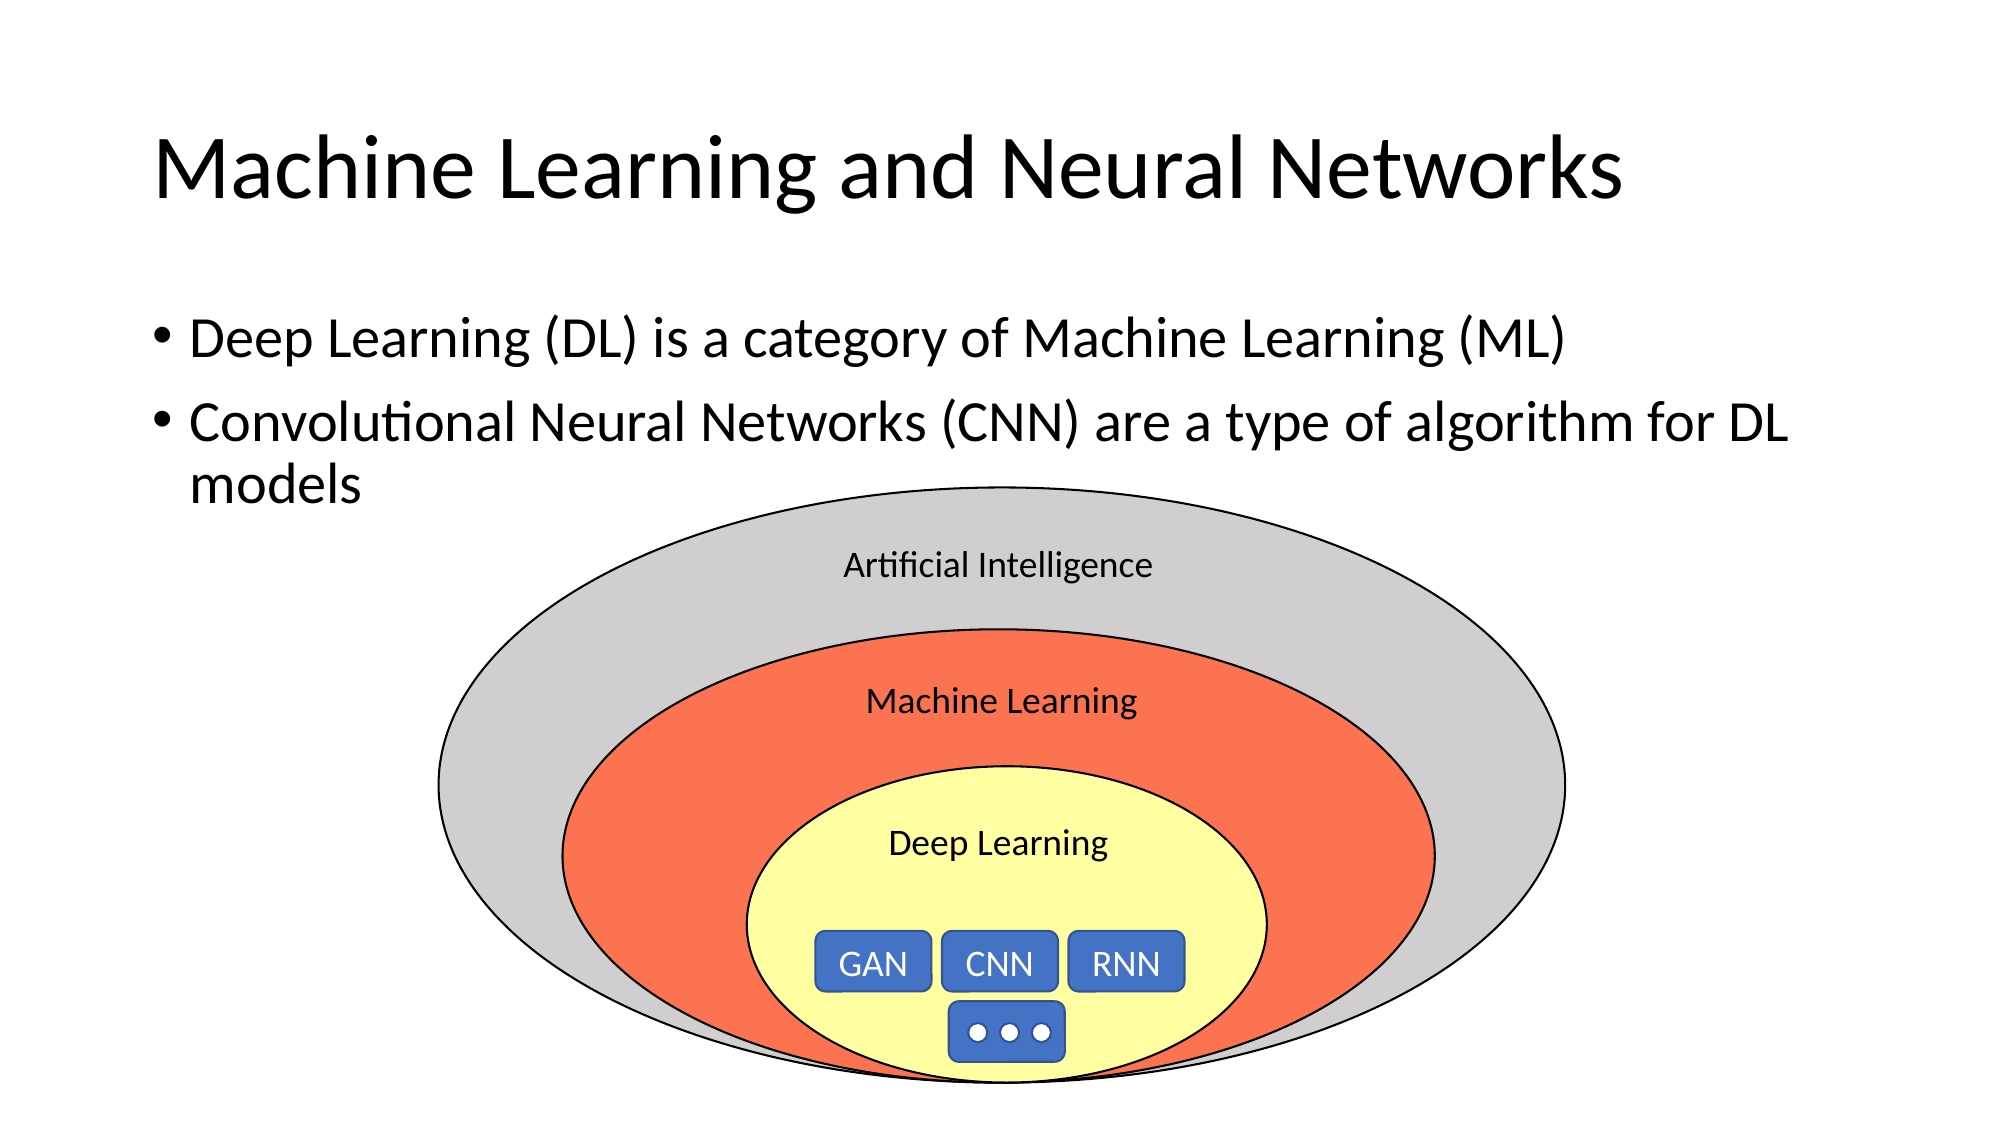

# Machine Learning and Neural Networks
Deep Learning (DL) is a category of Machine Learning (ML)
Convolutional Neural Networks (CNN) are a type of algorithm for DL models

Artificial Intelligence

Machine Learning

Deep Learning
GAN
CNN
RNN